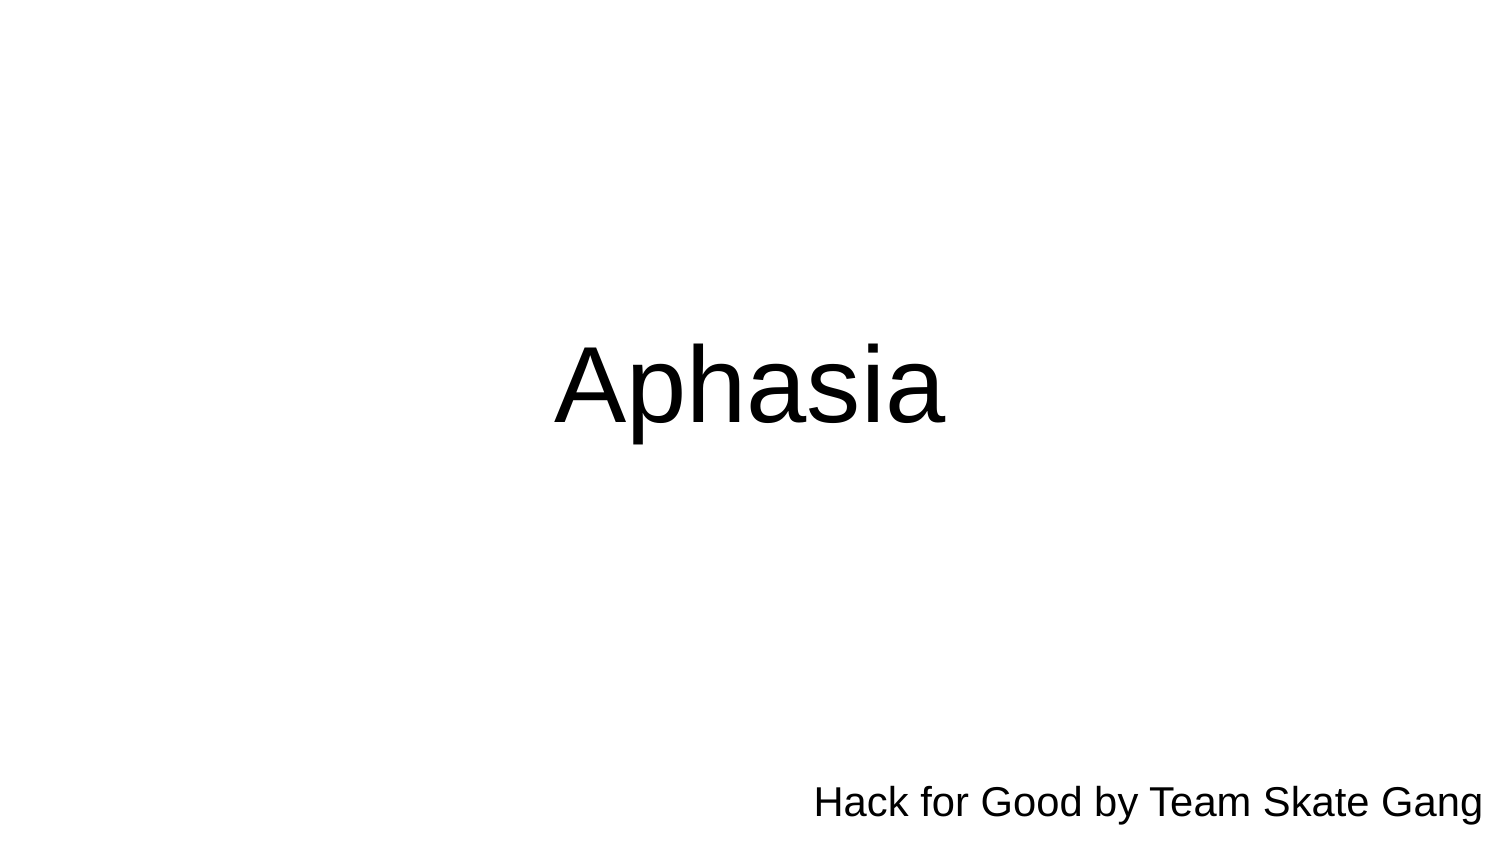

# Aphasia
Hack for Good by Team Skate Gang